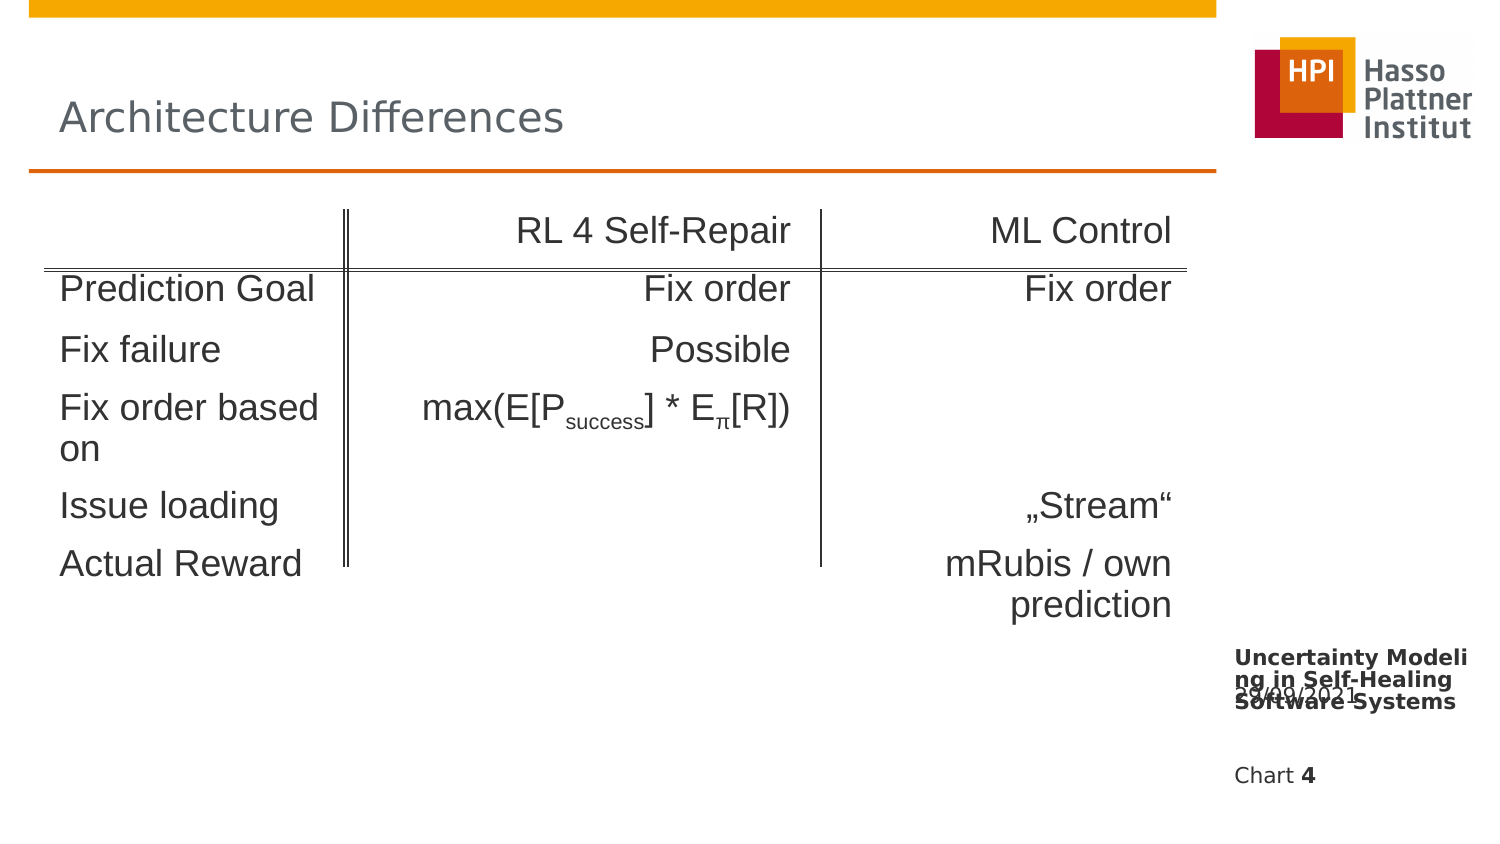

# Architecture Differences
|  | RL 4 Self-Repair | ML Control |
| --- | --- | --- |
| Prediction Goal | Fix order | Fix order |
| Fix failure | Possible |  |
| Fix order based on | max(E[Psuccess] \* Eπ[R]) |  |
| Issue loading |  | „Stream“ |
| Actual Reward |  | mRubis / own prediction |
Uncertainty Modeling in Self-Healing Software Systems
29/09/2021
Chart 4